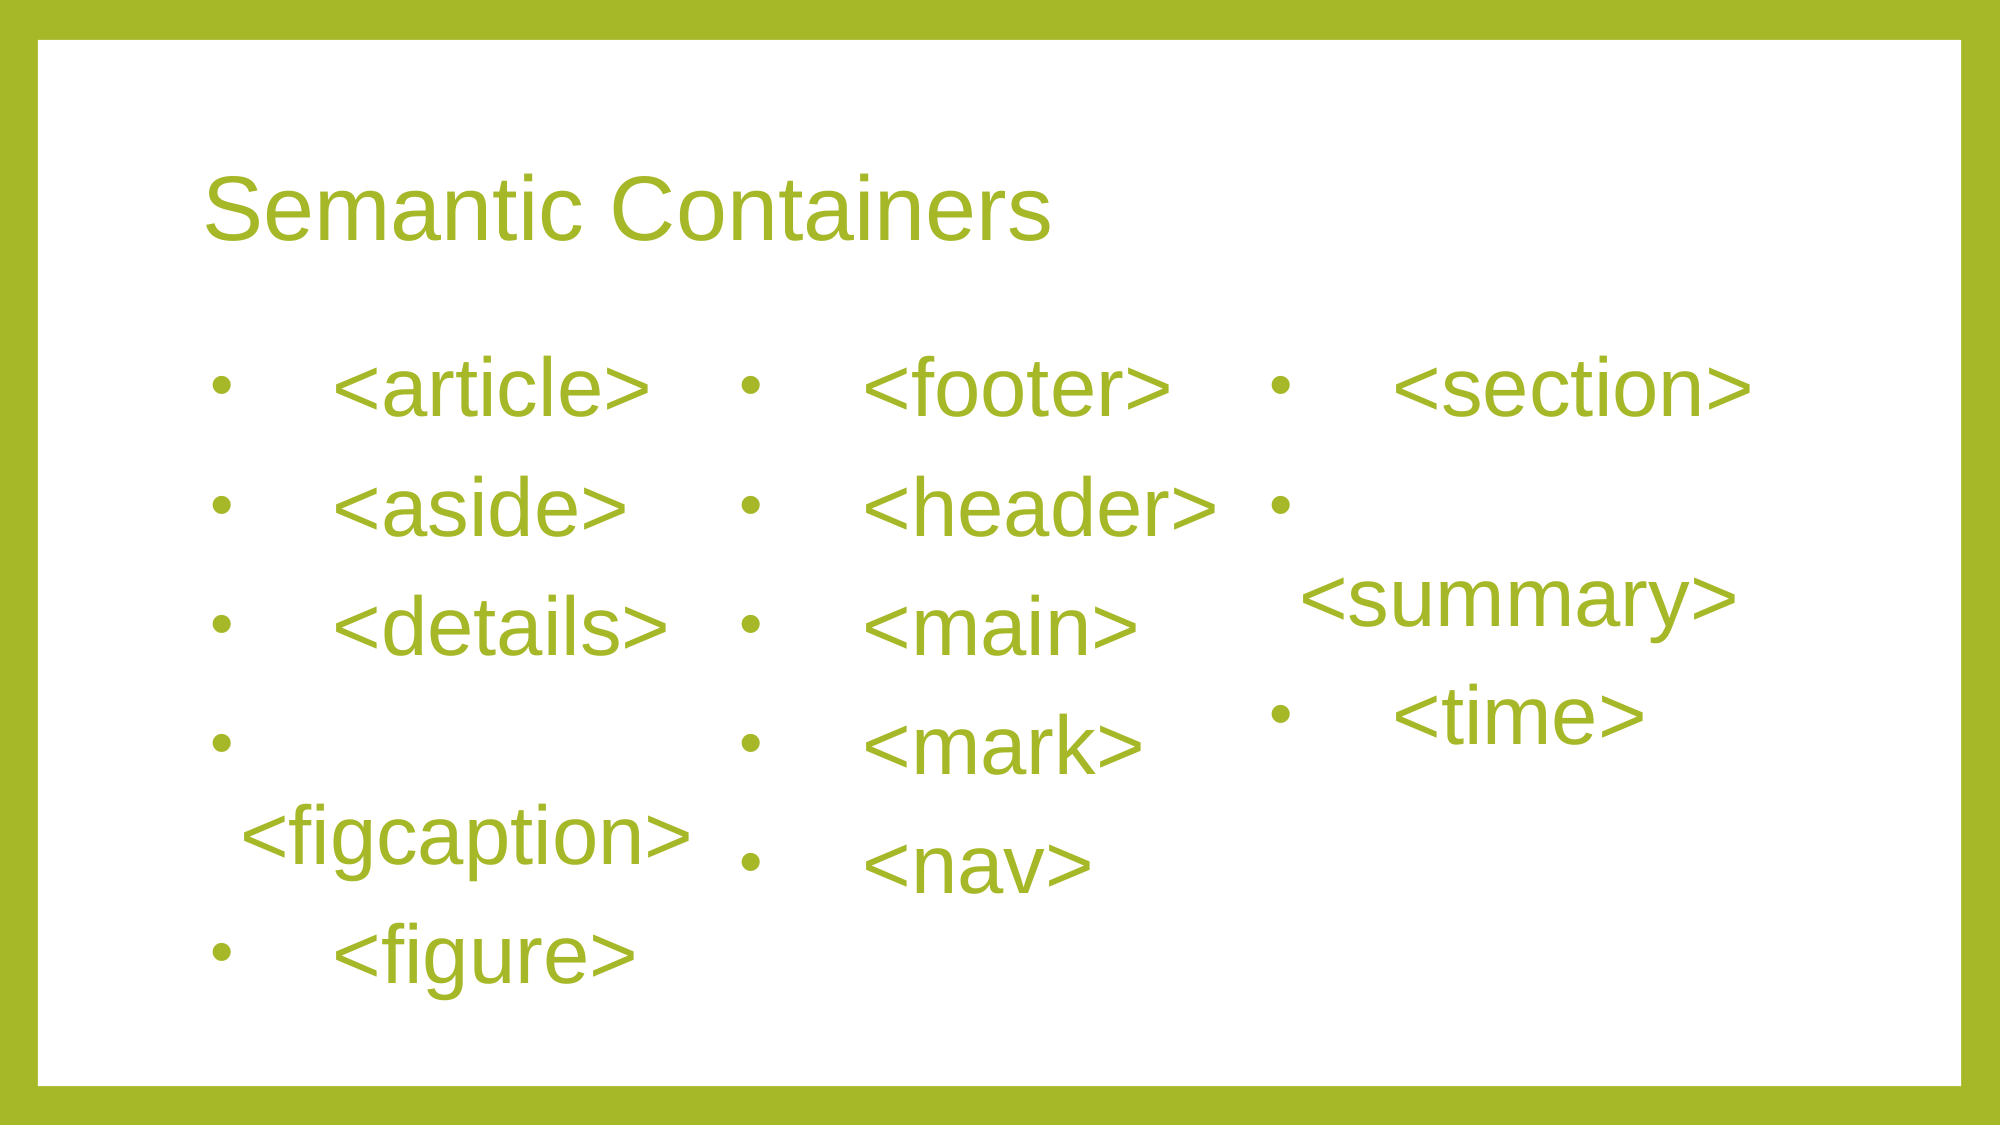

# Semantic Containers
    <article>
    <aside>
    <details>
   <figcaption>
    <figure>
    <footer>
    <header>
    <main>
    <mark>
    <nav>
    <section>
    <summary>
    <time>